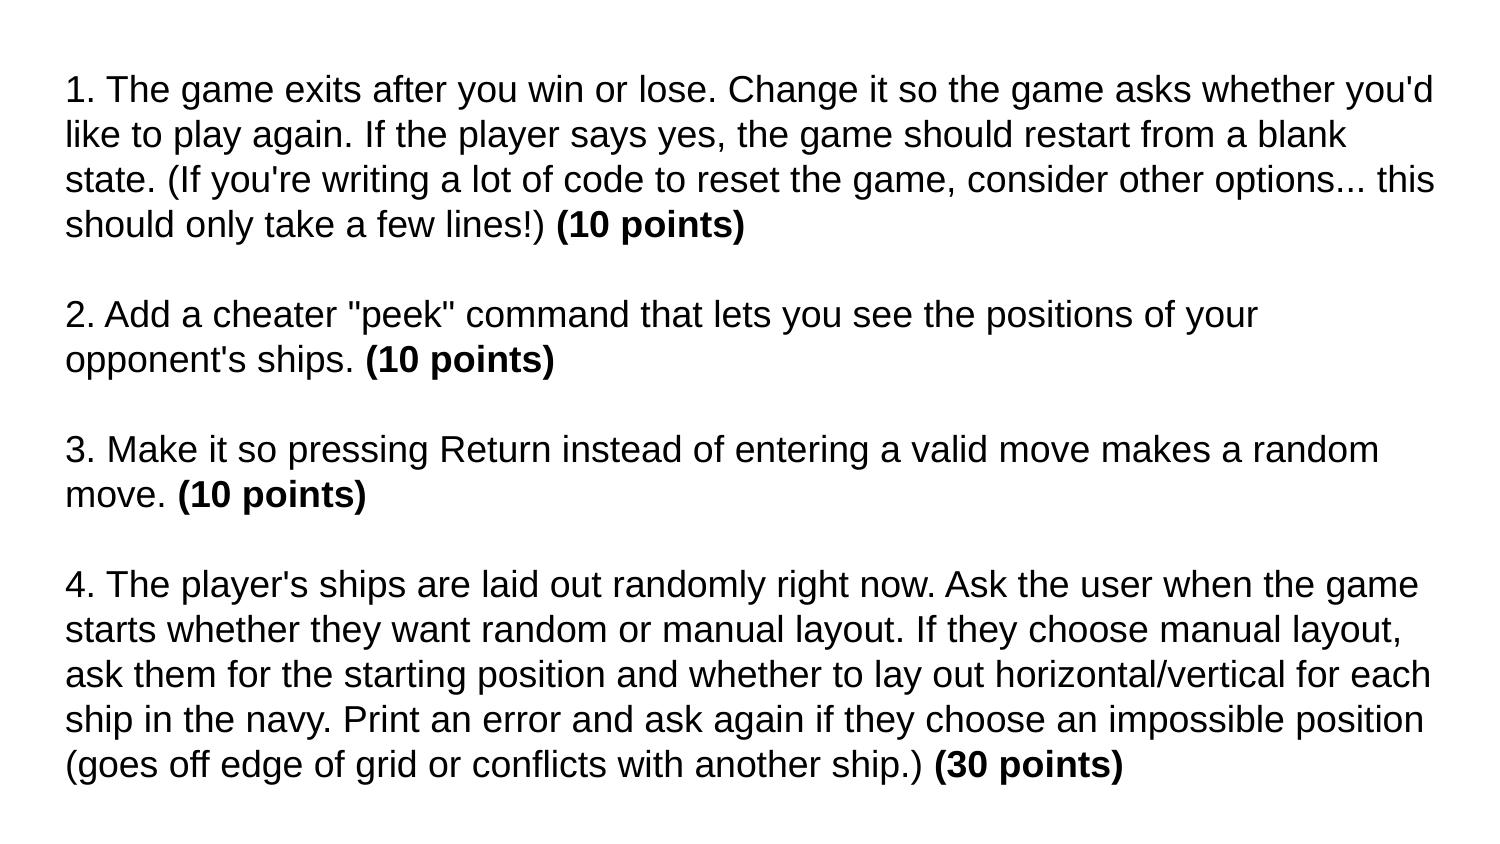

1. The game exits after you win or lose. Change it so the game asks whether you'd like to play again. If the player says yes, the game should restart from a blank state. (If you're writing a lot of code to reset the game, consider other options... this should only take a few lines!) (10 points)

2. Add a cheater "peek" command that lets you see the positions of your opponent's ships. (10 points)

3. Make it so pressing Return instead of entering a valid move makes a random move. (10 points)

4. The player's ships are laid out randomly right now. Ask the user when the game starts whether they want random or manual layout. If they choose manual layout, ask them for the starting position and whether to lay out horizontal/vertical for each ship in the navy. Print an error and ask again if they choose an impossible position (goes off edge of grid or conflicts with another ship.) (30 points)